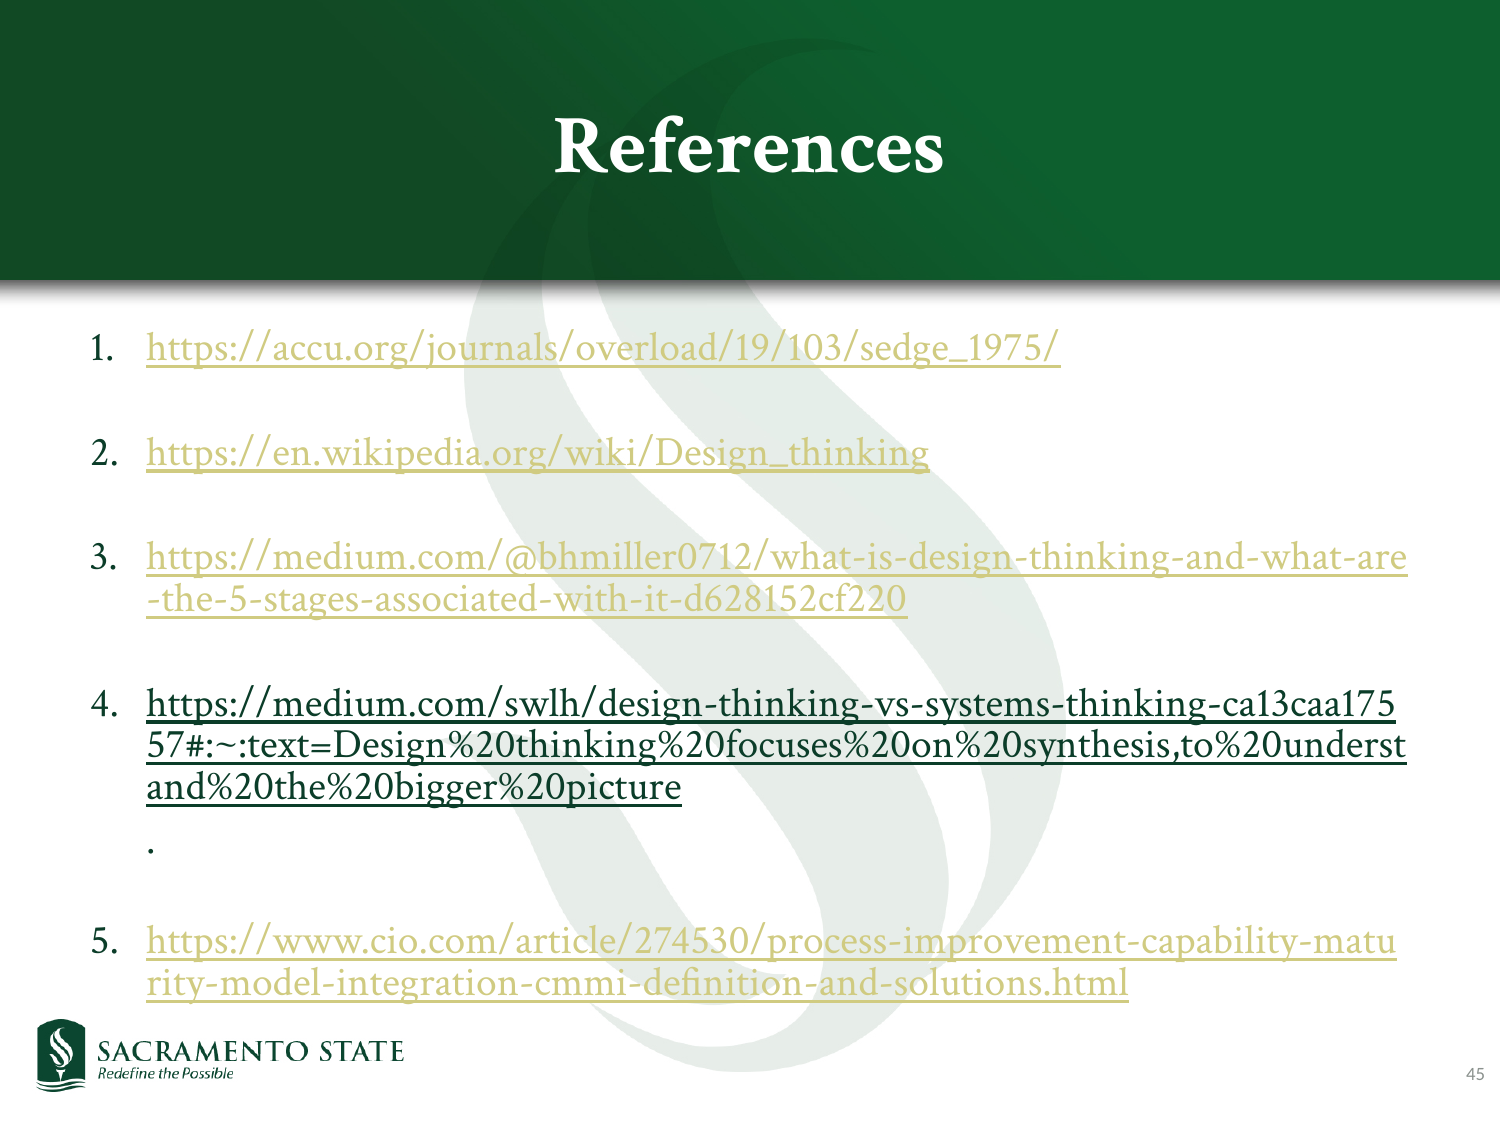

# References
https://accu.org/journals/overload/19/103/sedge_1975/

https://en.wikipedia.org/wiki/Design_thinking

https://medium.com/@bhmiller0712/what-is-design-thinking-and-what-are-the-5-stages-associated-with-it-d628152cf220

https://medium.com/swlh/design-thinking-vs-systems-thinking-ca13caa17557#:~:text=Design%20thinking%20focuses%20on%20synthesis,to%20understand%20the%20bigger%20picture.

https://www.cio.com/article/274530/process-improvement-capability-maturity-model-integration-cmmi-definition-and-solutions.html

45